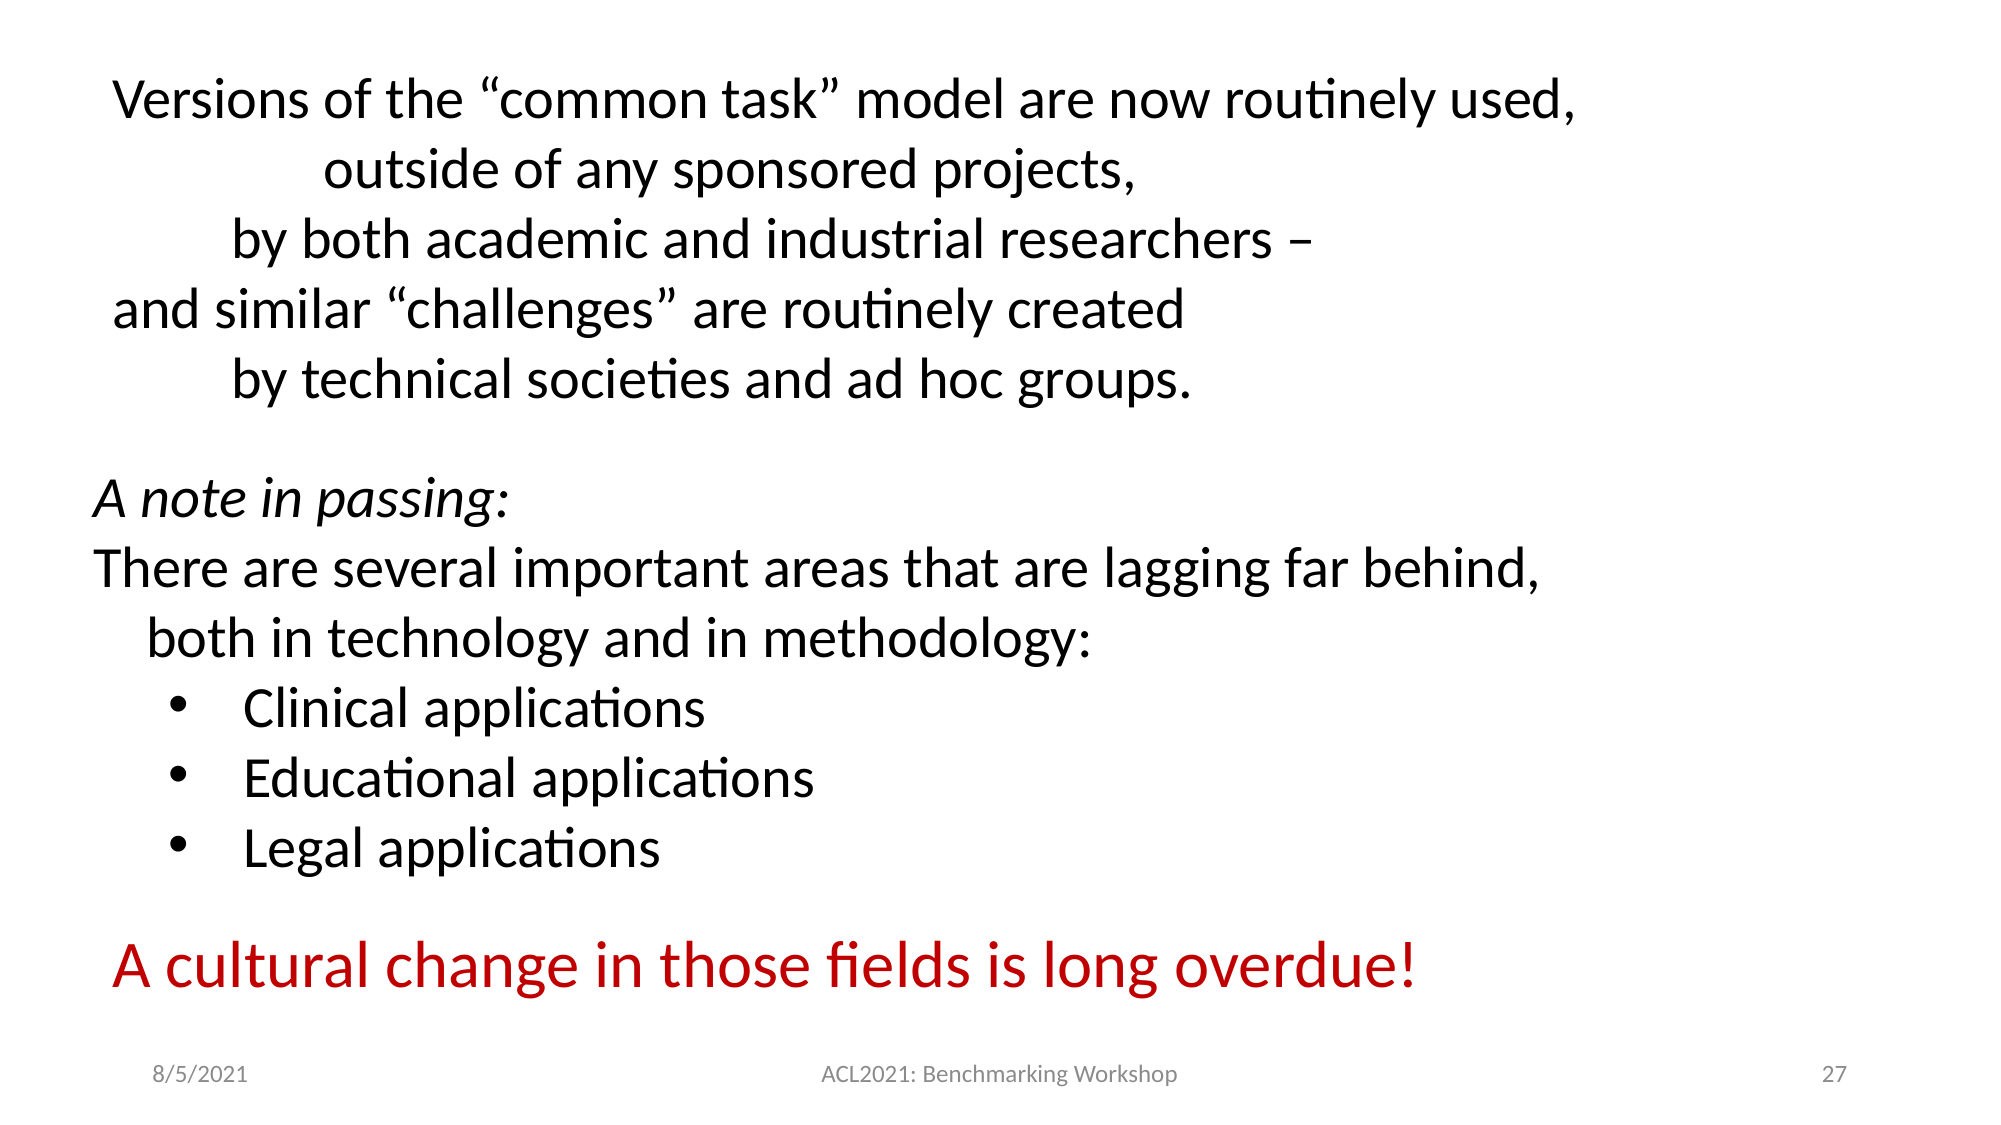

Versions of the “common task” model are now routinely used,
                outside of any sponsored projects,
         by both academic and industrial researchers –
and similar “challenges” are routinely created
         by technical societies and ad hoc groups.
A note in passing:
There are several important areas that are lagging far behind,
    both in technology and in methodology:
Clinical applications
Educational applications
Legal applications
A cultural change in those fields is long overdue!
8/5/2021
ACL2021: Benchmarking Workshop
27